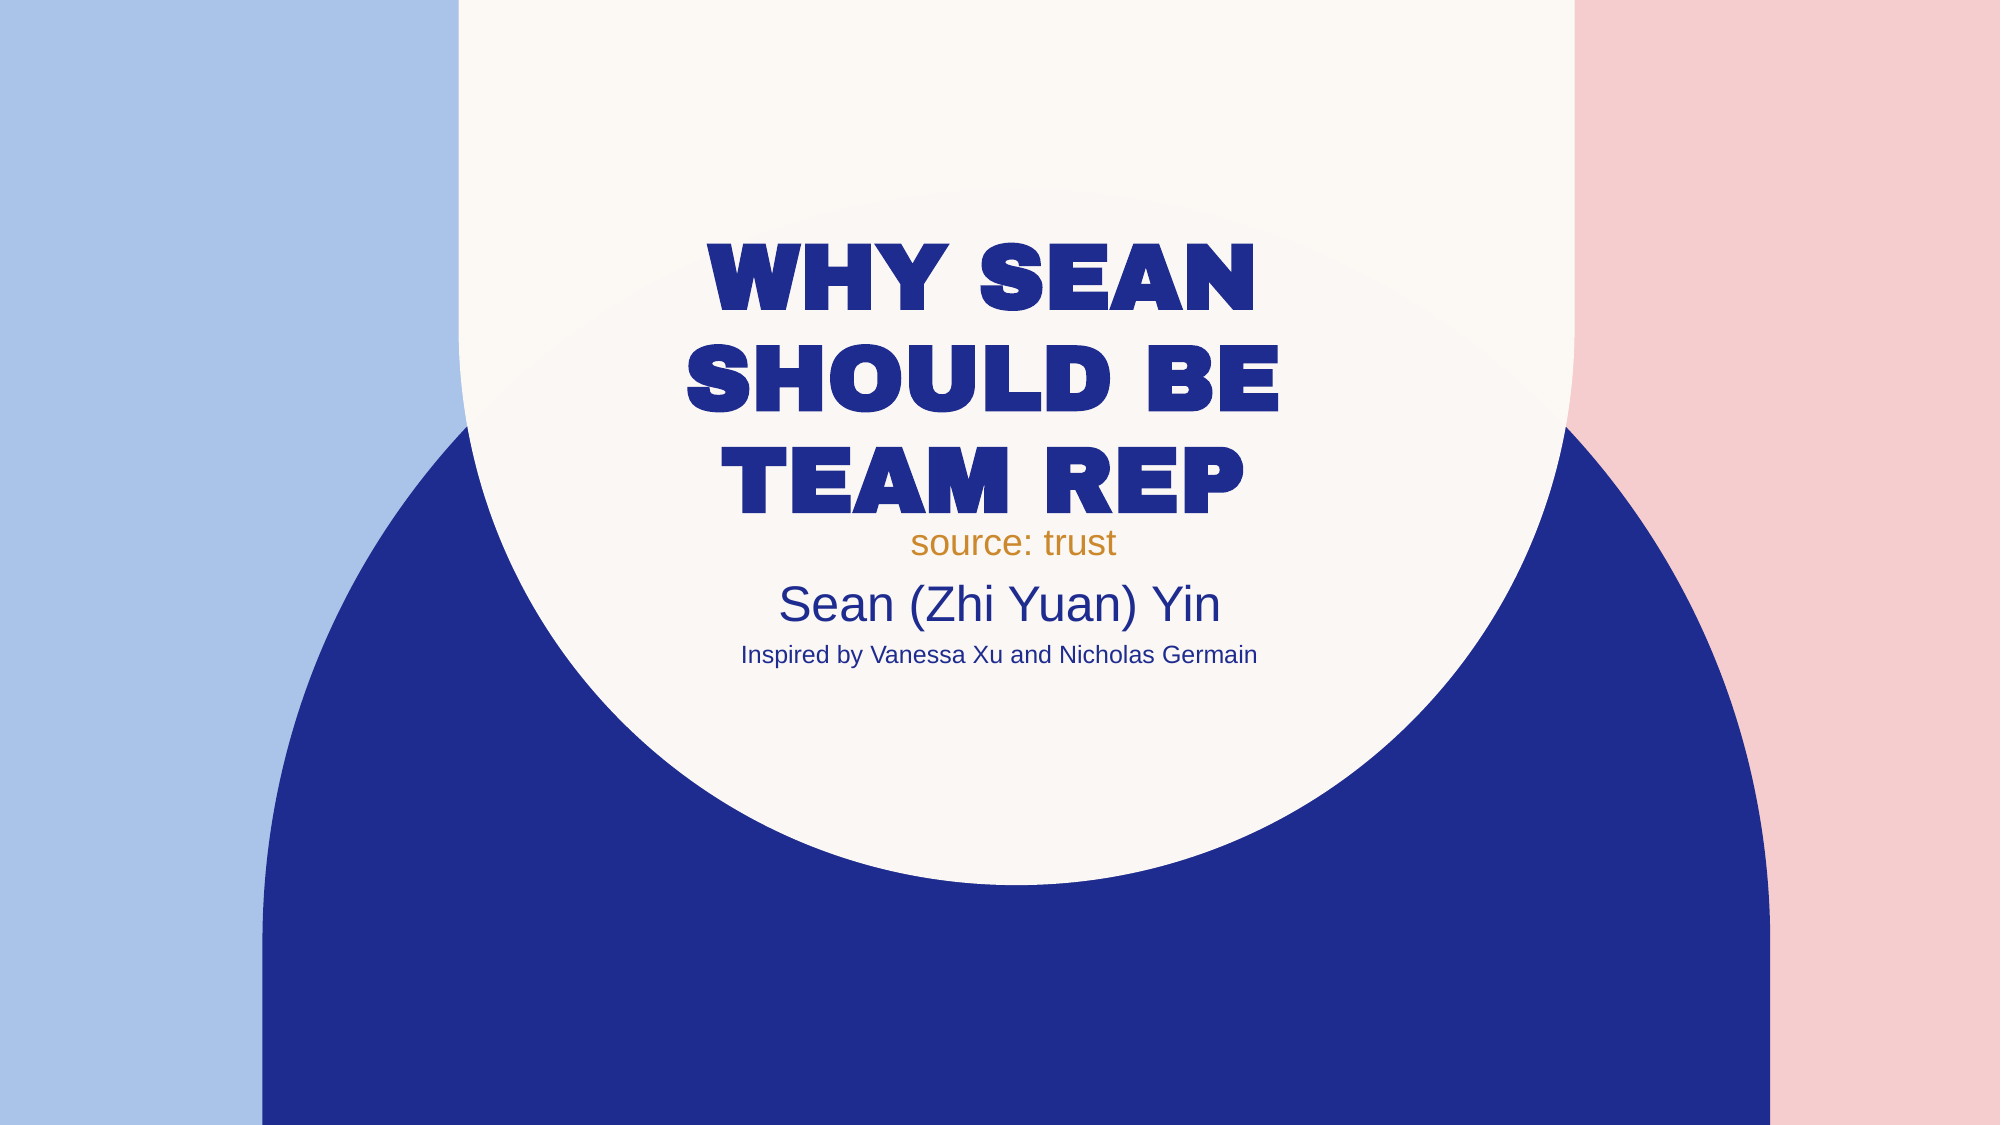

# WHY sean should be team rep
source: trust
Sean (Zhi Yuan) Yin
Inspired by Vanessa Xu and Nicholas Germain